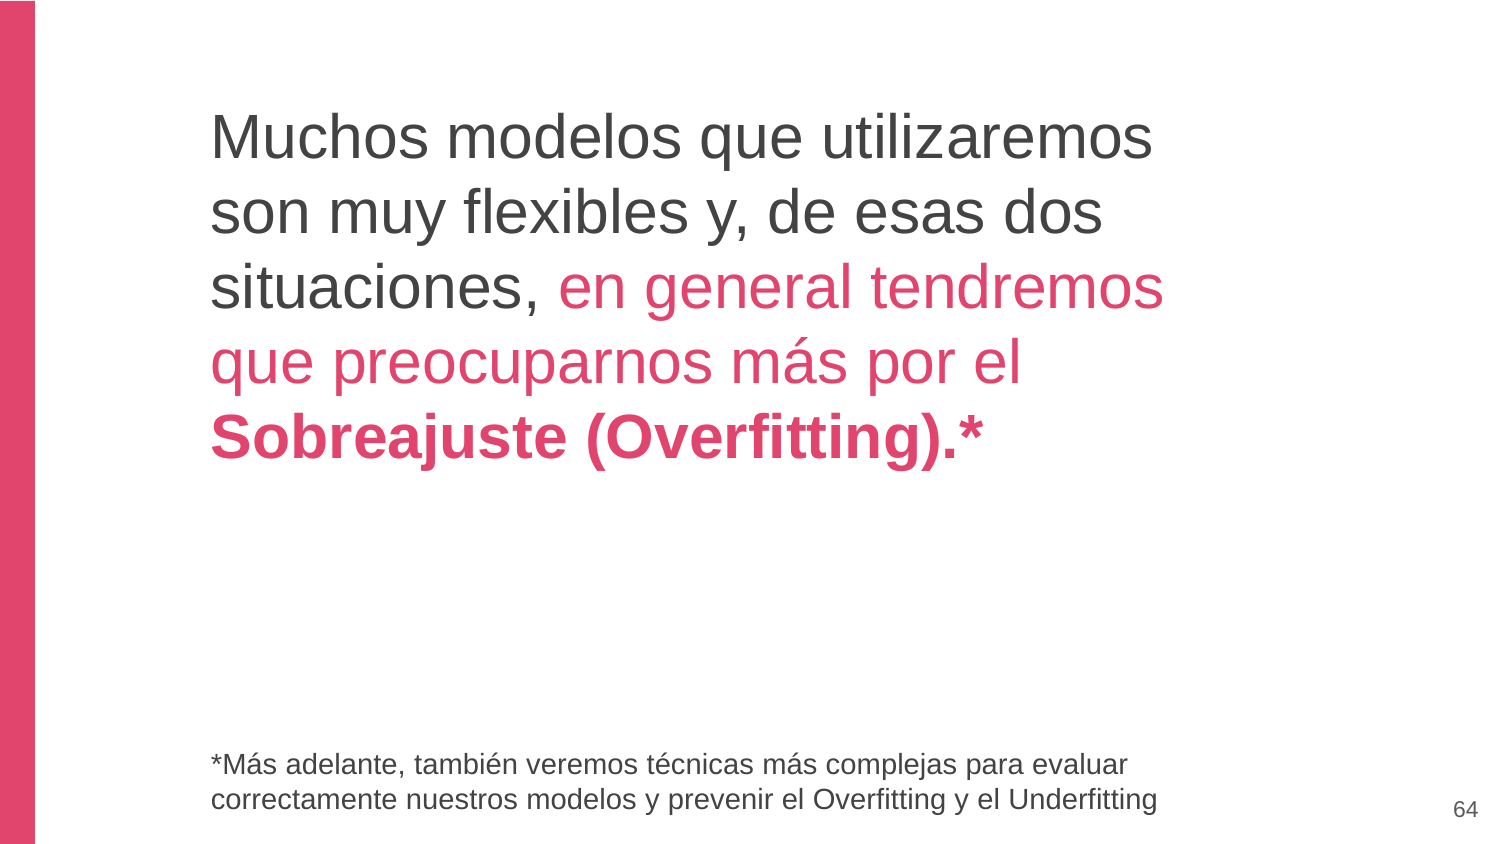

Muchos modelos que utilizaremos son muy flexibles y, de esas dos situaciones, en general tendremos que preocuparnos más por el Sobreajuste (Overfitting).*

*Más adelante, también veremos técnicas más complejas para evaluar correctamente nuestros modelos y prevenir el Overfitting y el Underfitting

64